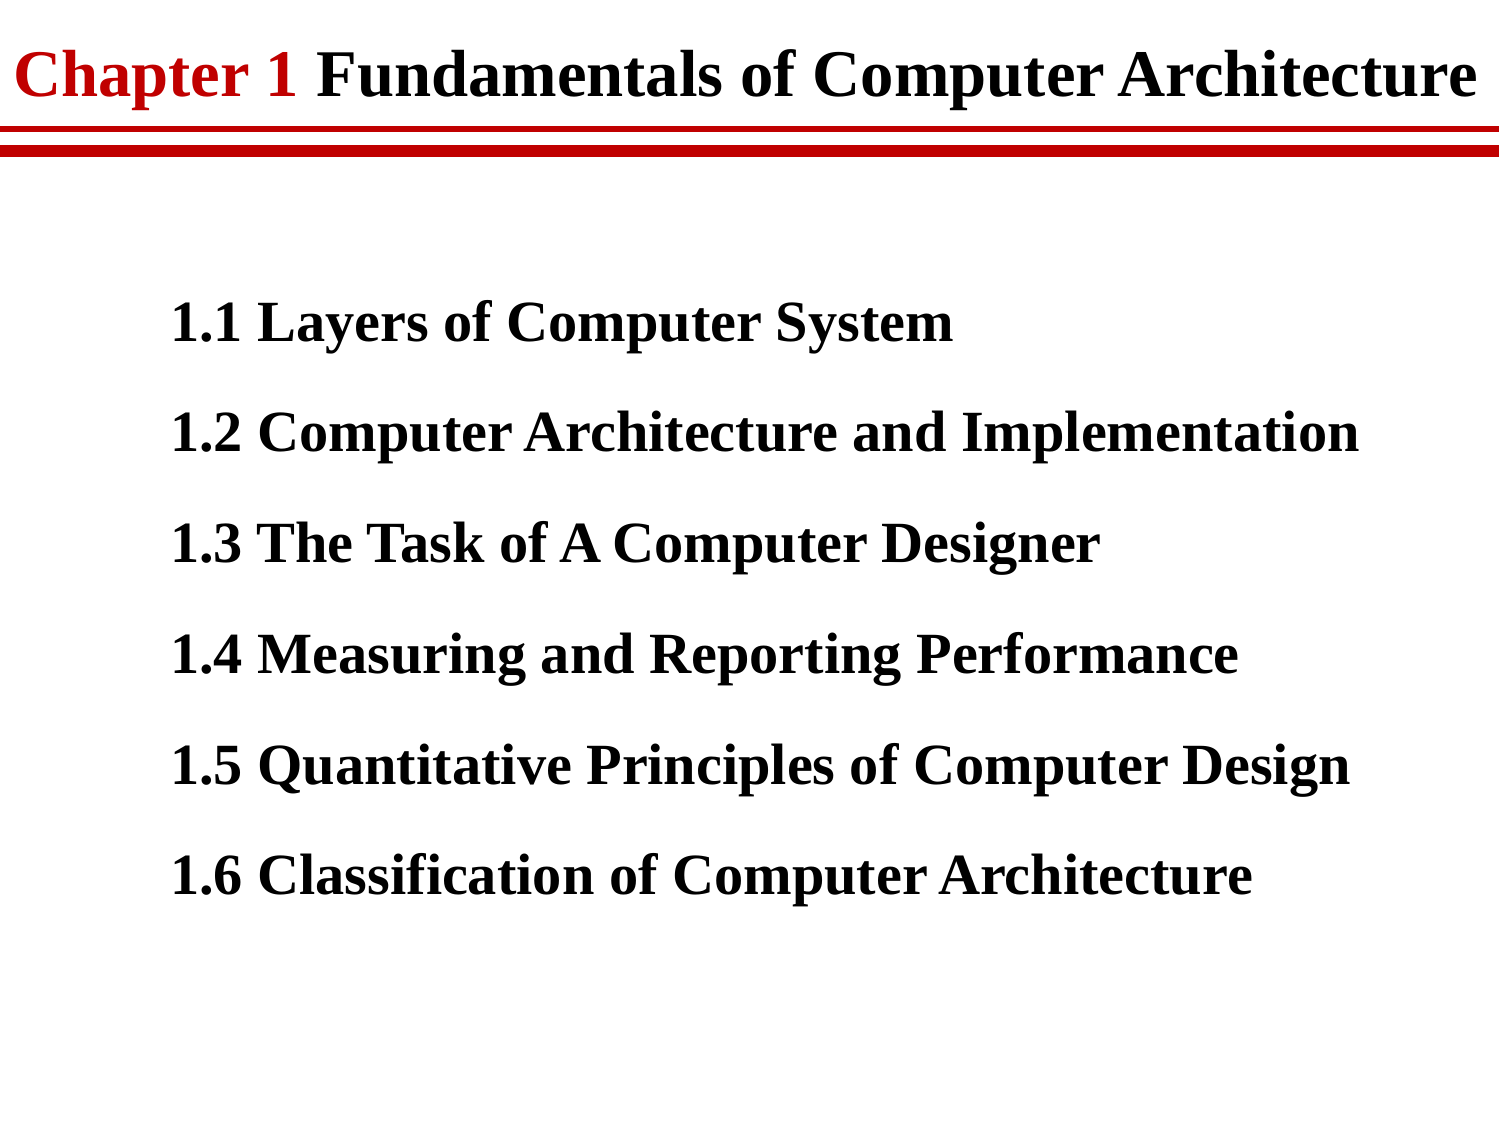

Chapter 1 Fundamentals of Computer Architecture
1.1 Layers of Computer System
1.2 Computer Architecture and Implementation
1.3 The Task of A Computer Designer
1.4 Measuring and Reporting Performance
1.5 Quantitative Principles of Computer Design
1.6 Classification of Computer Architecture